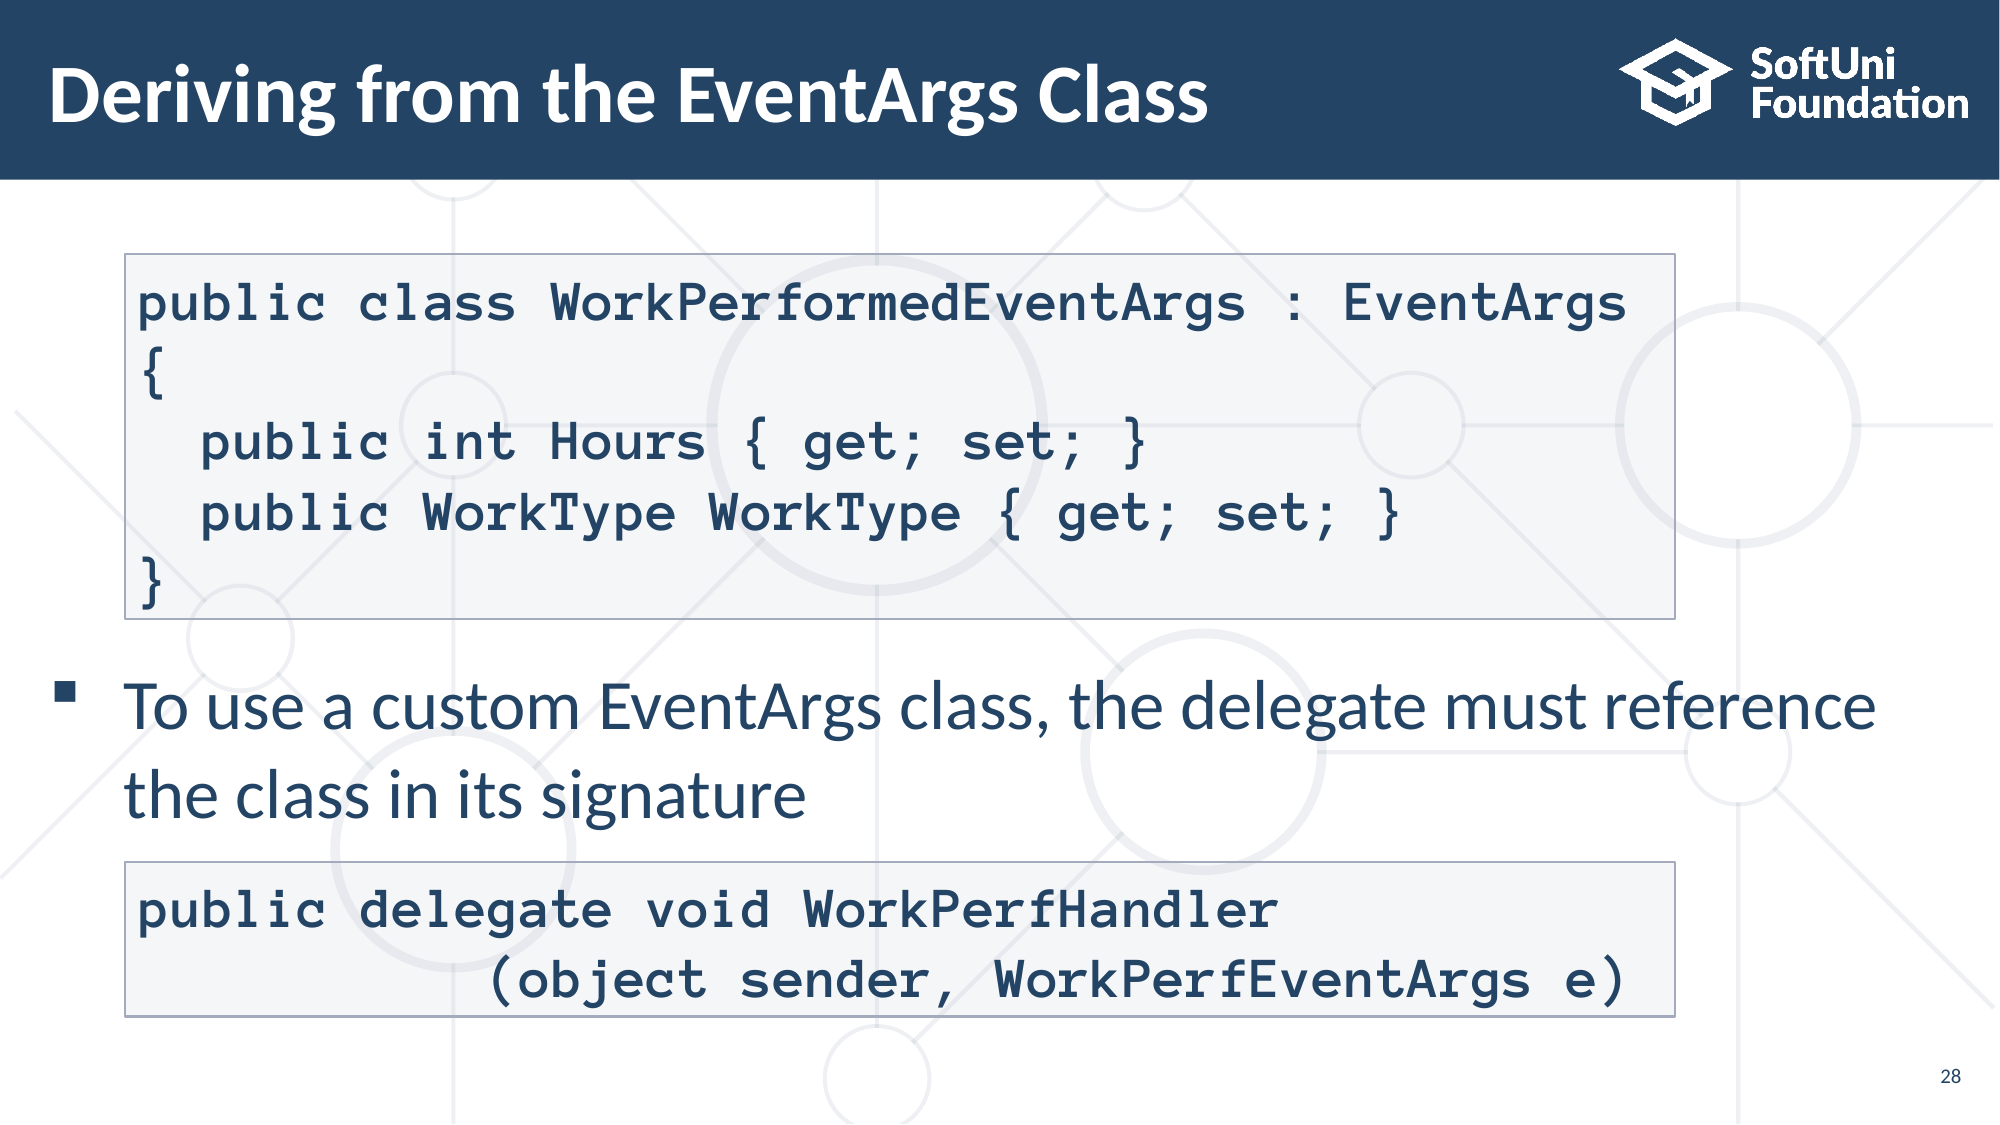

# Deriving from the EventArgs Class

To use a custom EventArgs class, the delegate must reference the class in its signature

public class WorkPerformedEventArgs : EventArgs
{
  public int Hours { get; set; }
  public WorkType WorkType { get; set; }
}
public delegate void WorkPerfHandler
           (object sender, WorkPerfEventArgs e)
28